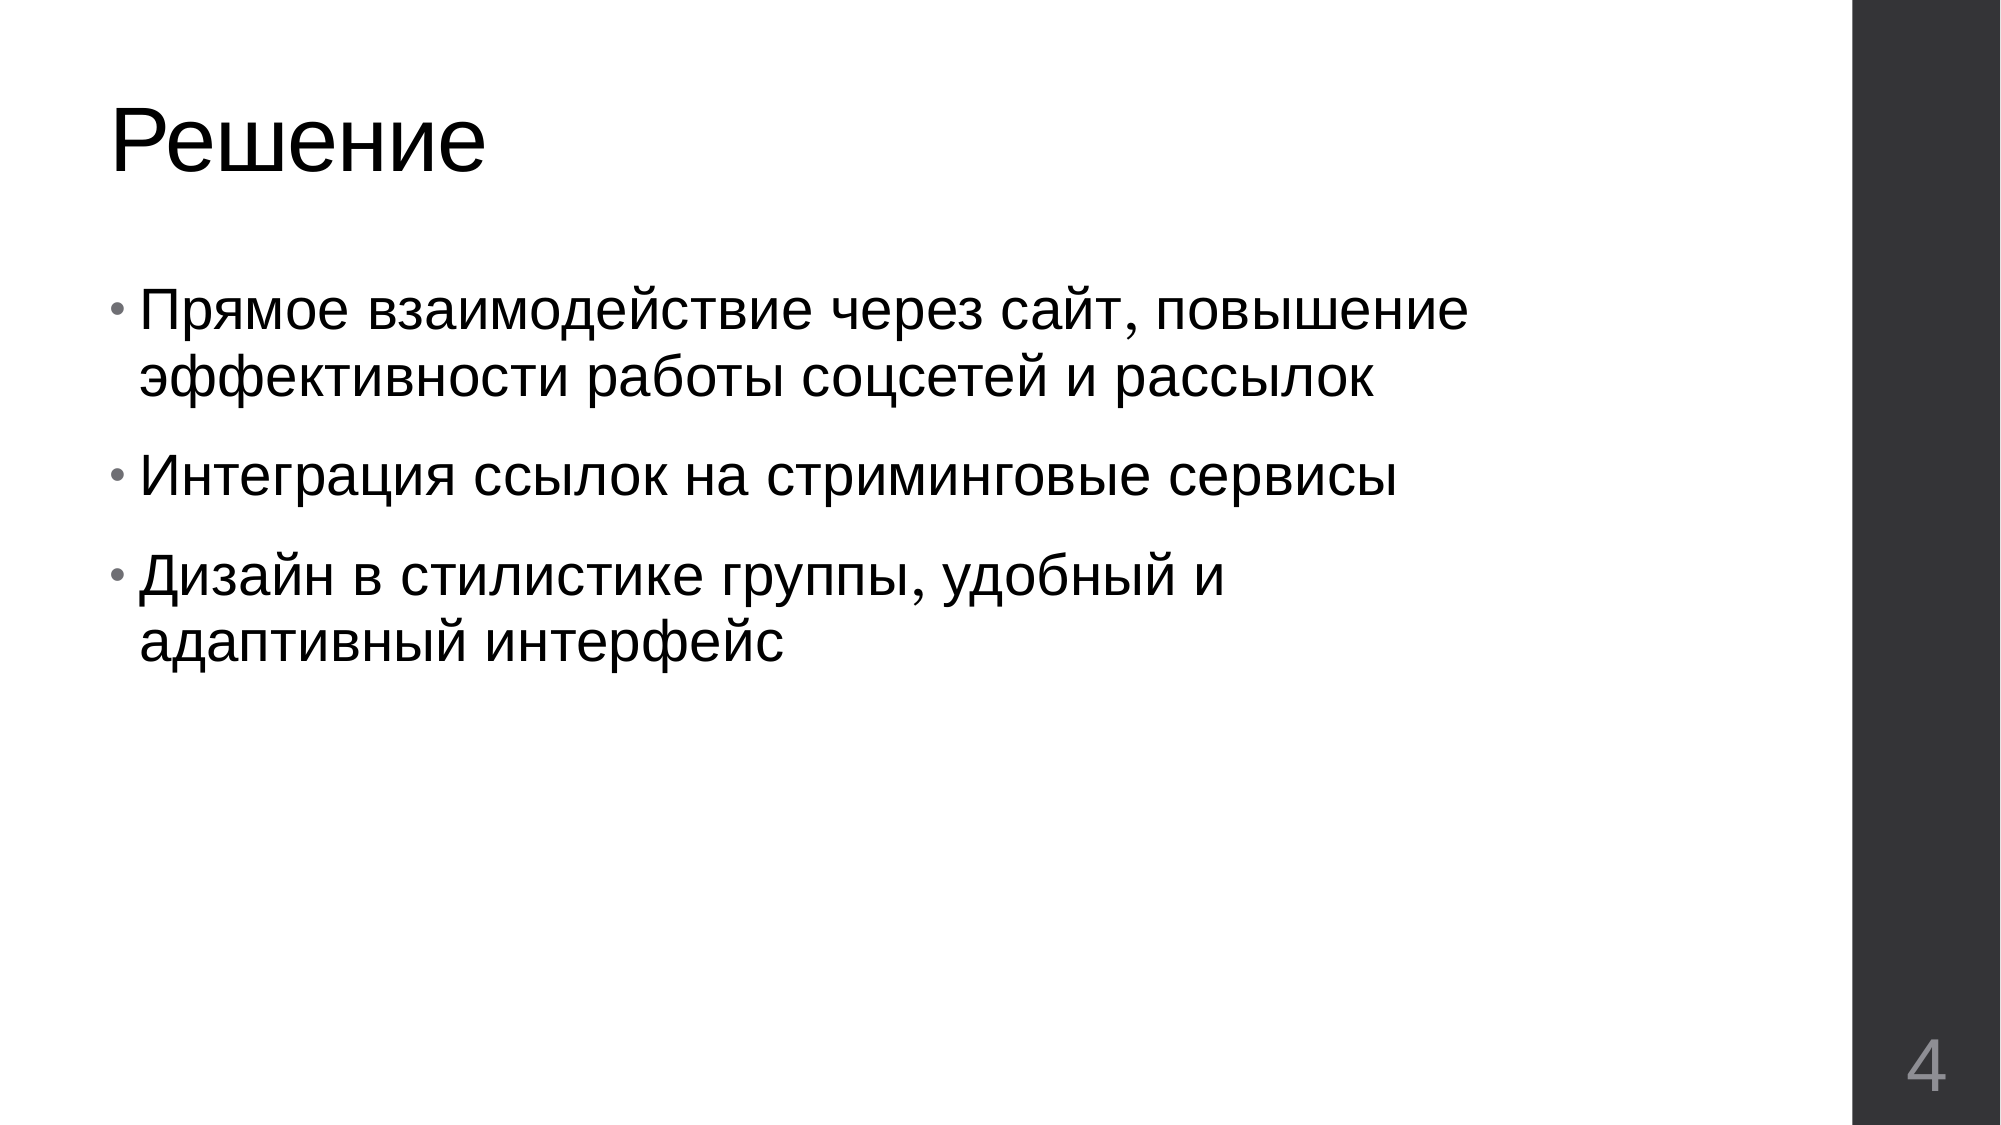

# Решение
Прямое взаимодействие через сайт, повышение эффективности работы соцсетей и рассылок
Интеграция ссылок на стриминговые сервисы
Дизайн в стилистике группы, удобный и адаптивный интерфейс
4